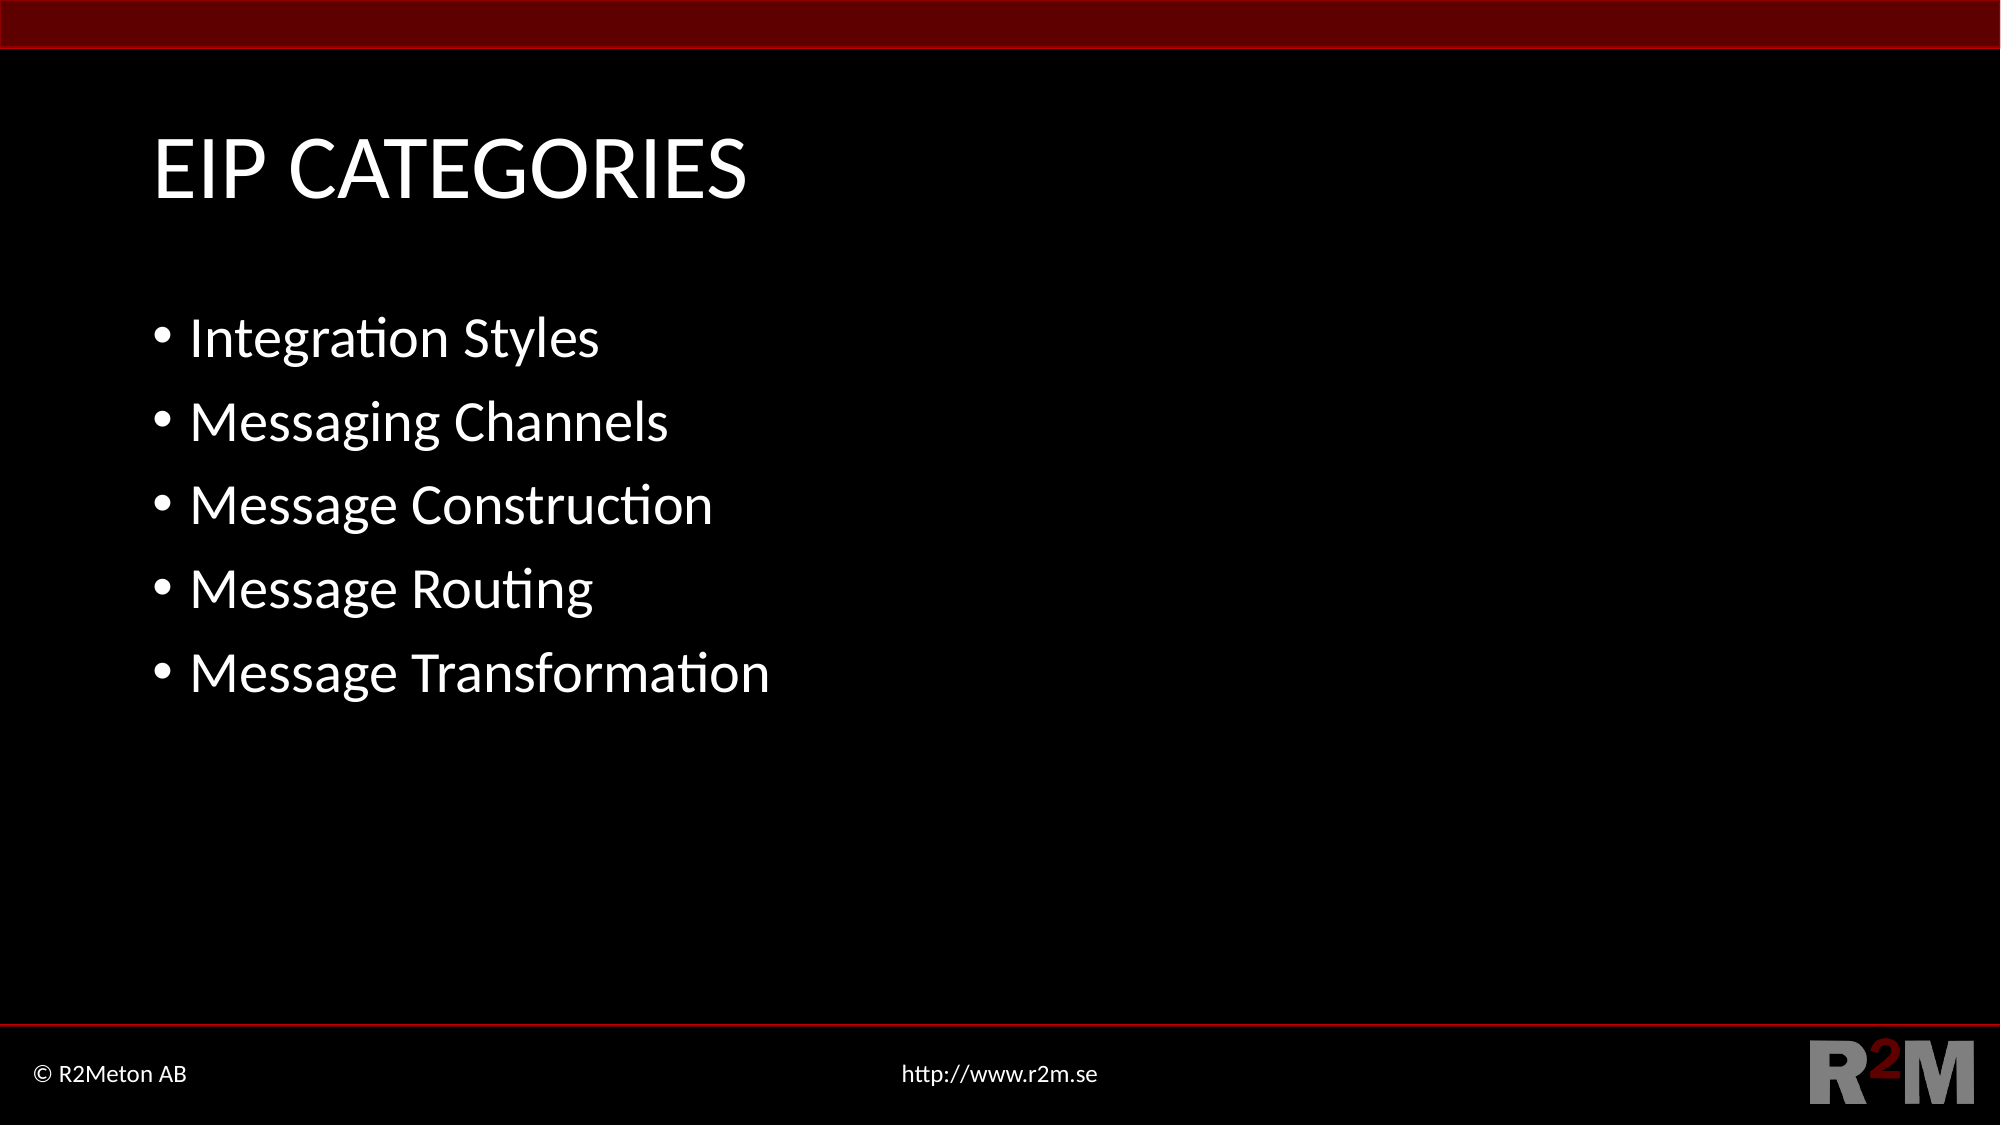

# EIP CATEGORIES
Integration Styles
Messaging Channels
Message Construction
Message Routing
Message Transformation
© R2Meton AB
http://www.r2m.se